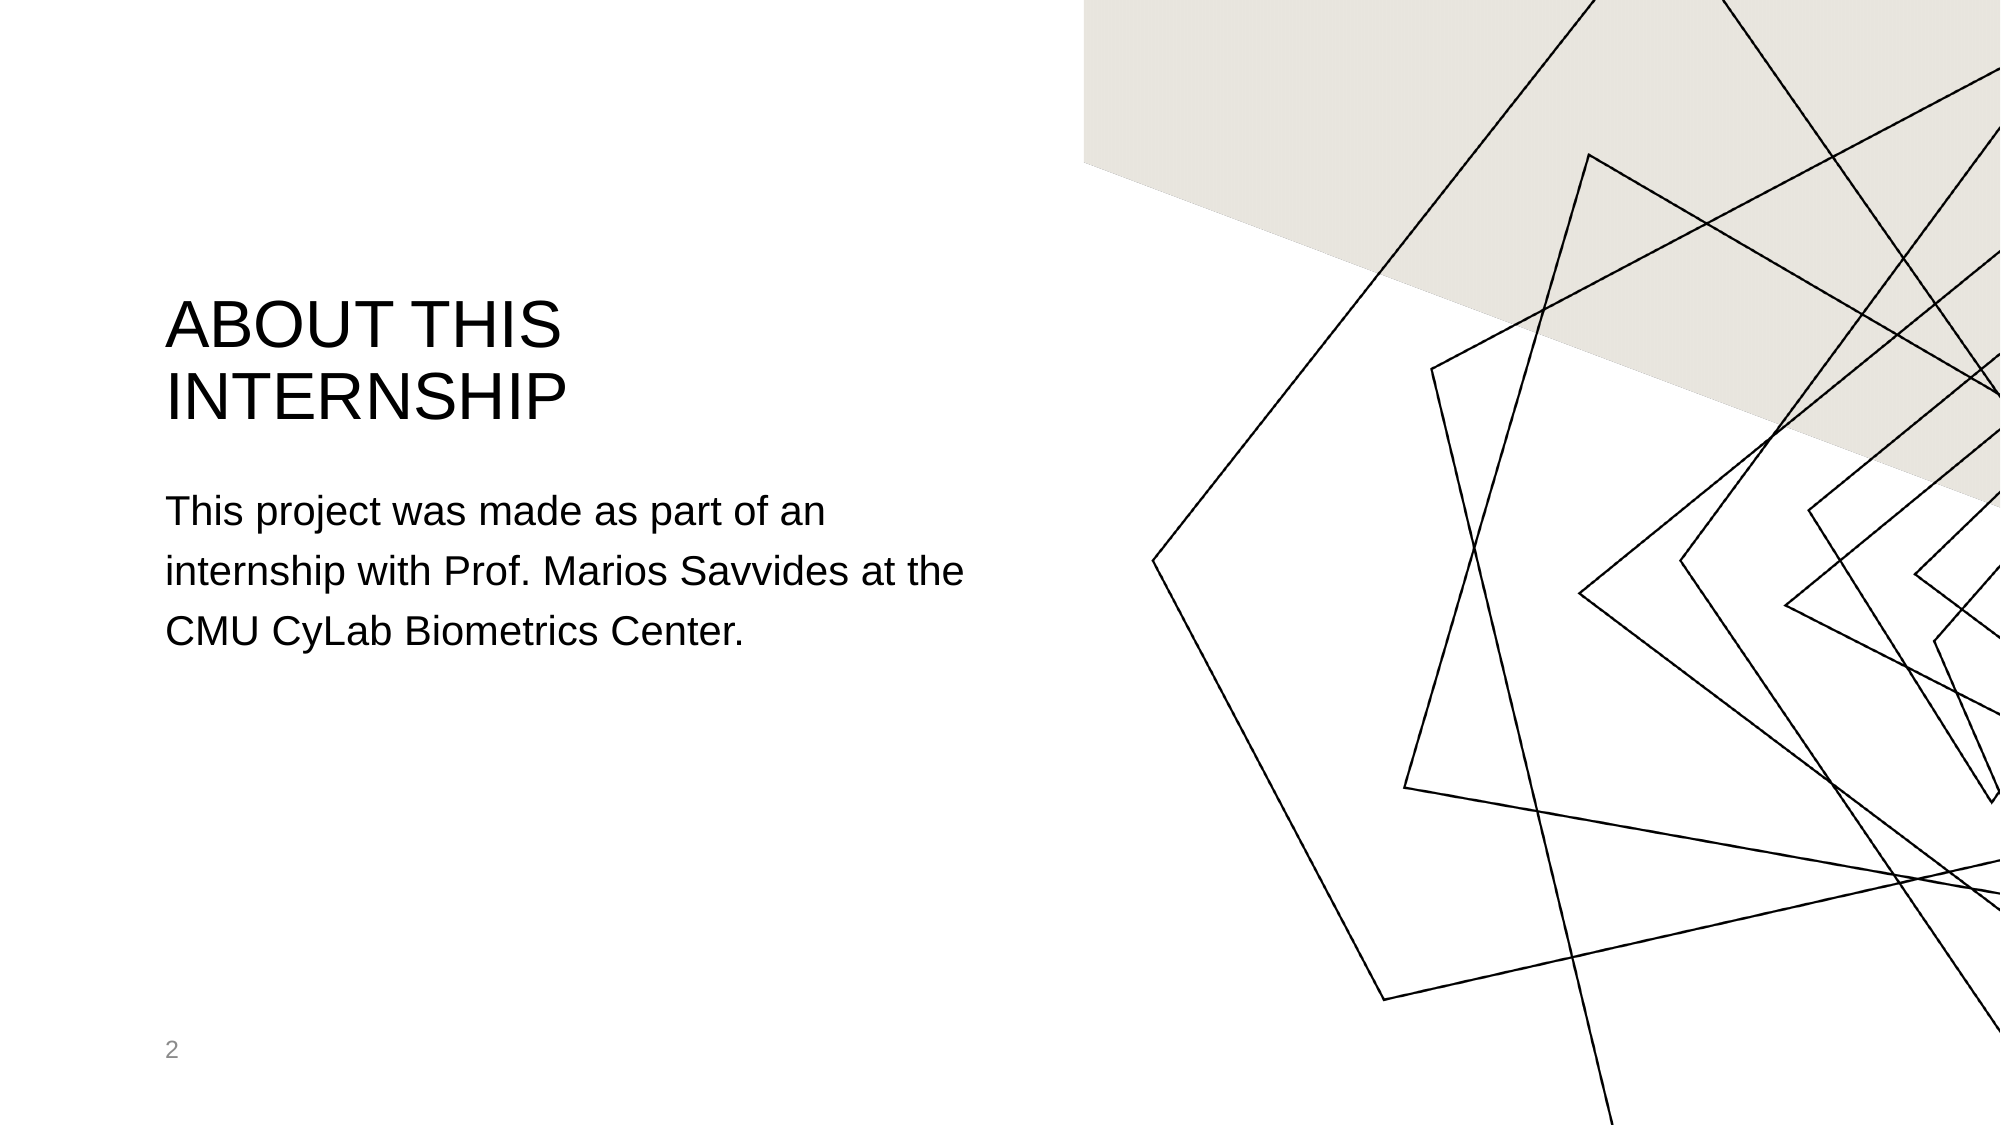

# About This internship
This project was made as part of an internship with Prof. Marios Savvides at the CMU CyLab Biometrics Center.
2